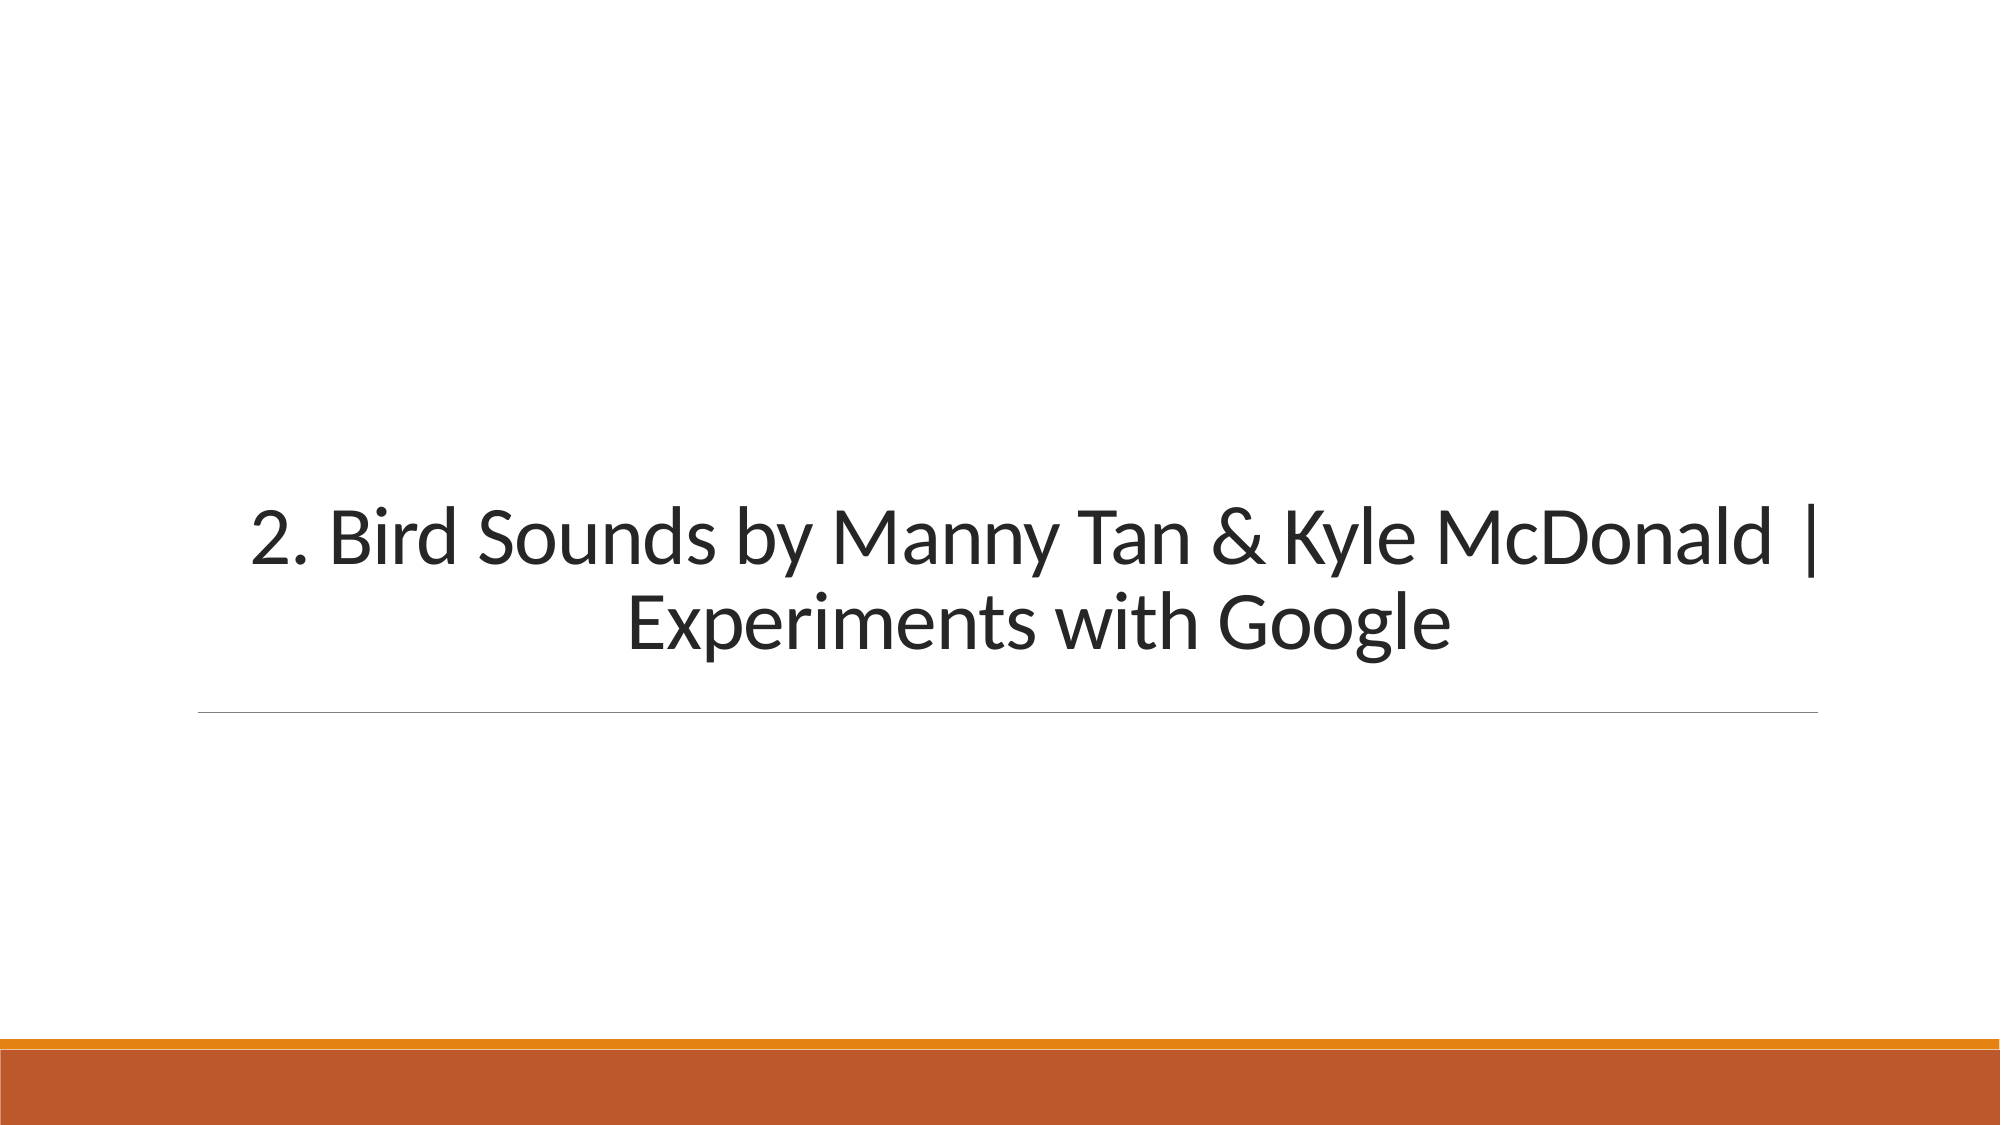

# 2. Bird Sounds by Manny Tan & Kyle McDonald | Experiments with Google